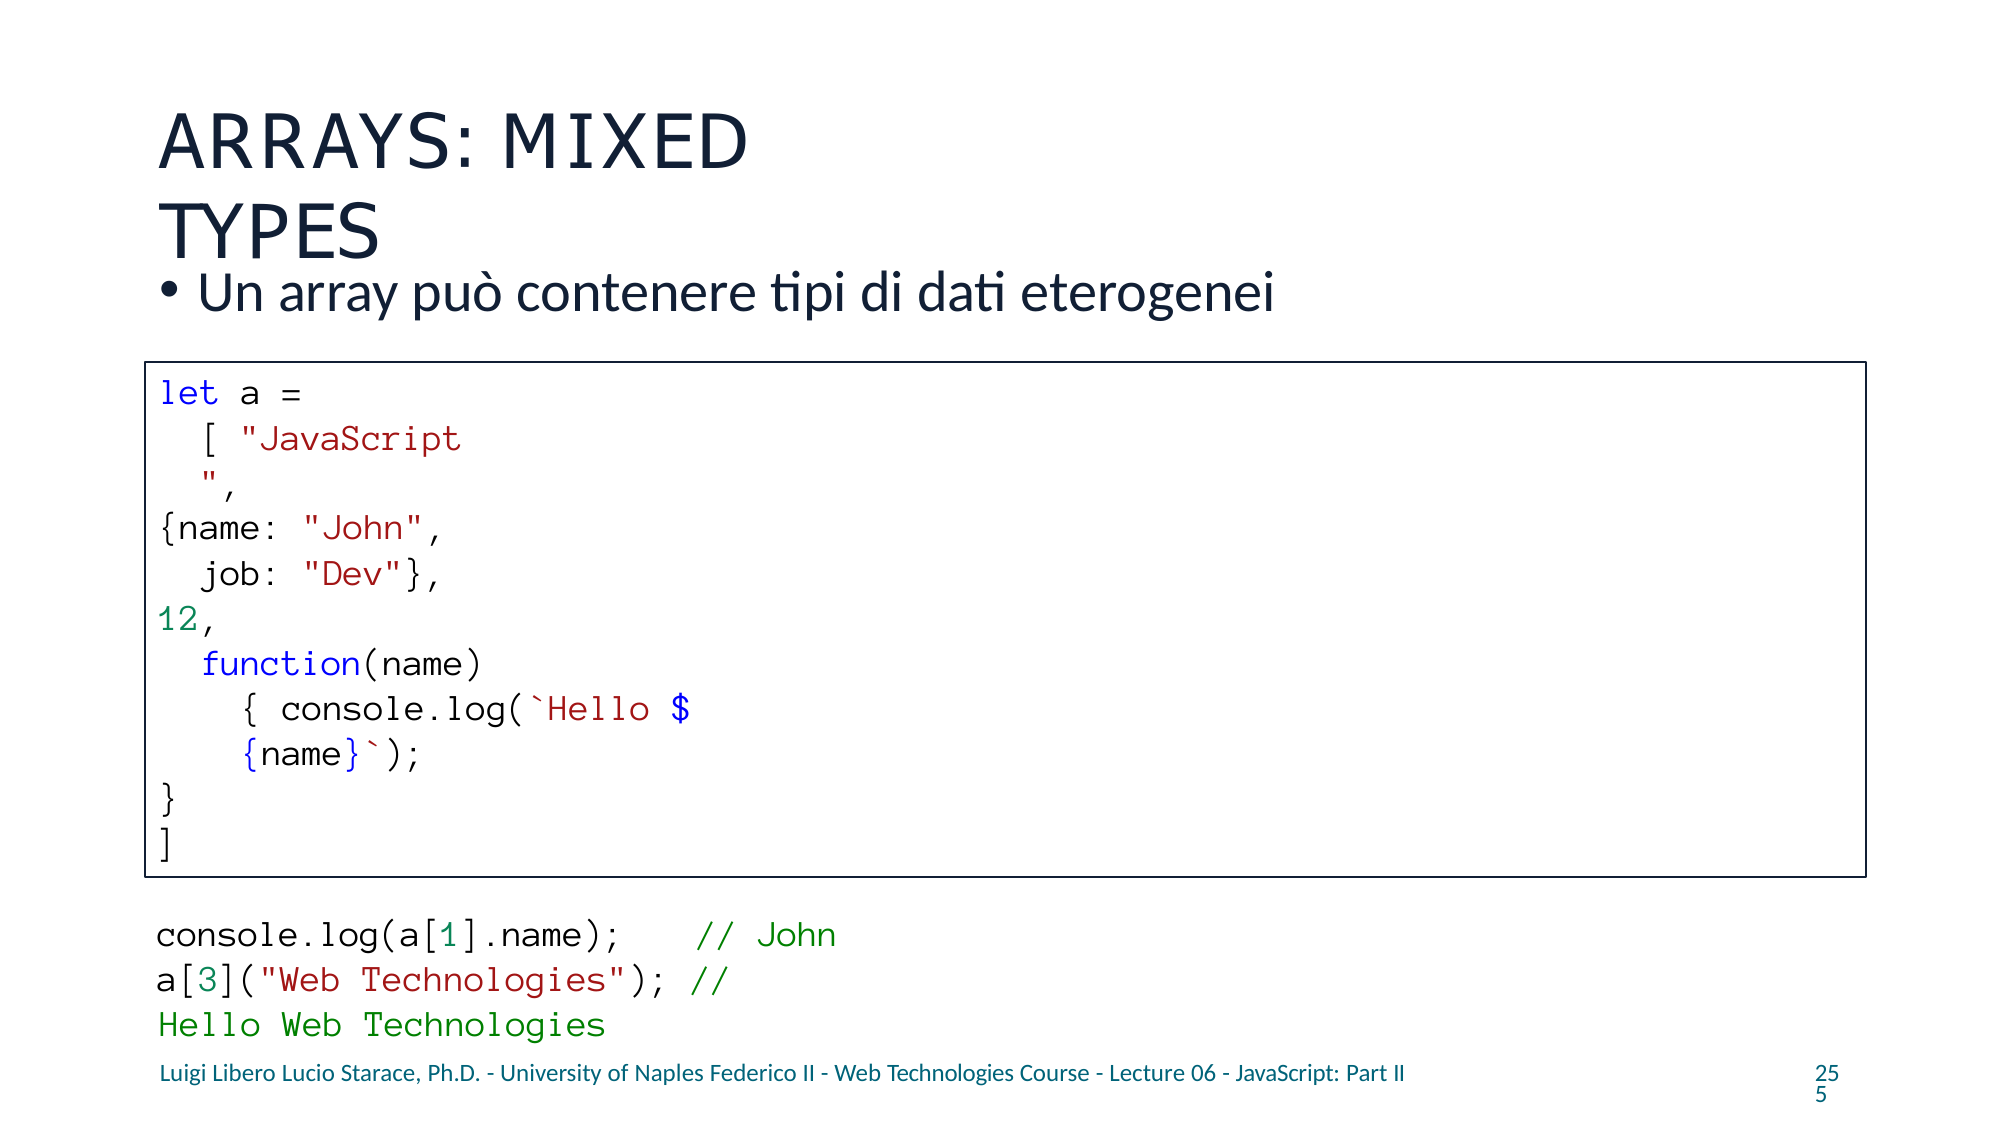

# ARRAYS: MIXED TYPES
Un array può contenere tipi di dati eterogenei

let a = [ "JavaScript",
{name: "John", job: "Dev"},
12,
function(name){ console.log(`Hello ${name}`);
}
]

console.log(a[1].name);	// John
a[3]("Web Technologies"); // Hello Web Technologies
Luigi Libero Lucio Starace, Ph.D. - University of Naples Federico II - Web Technologies Course - Lecture 06 - JavaScript: Part II
255